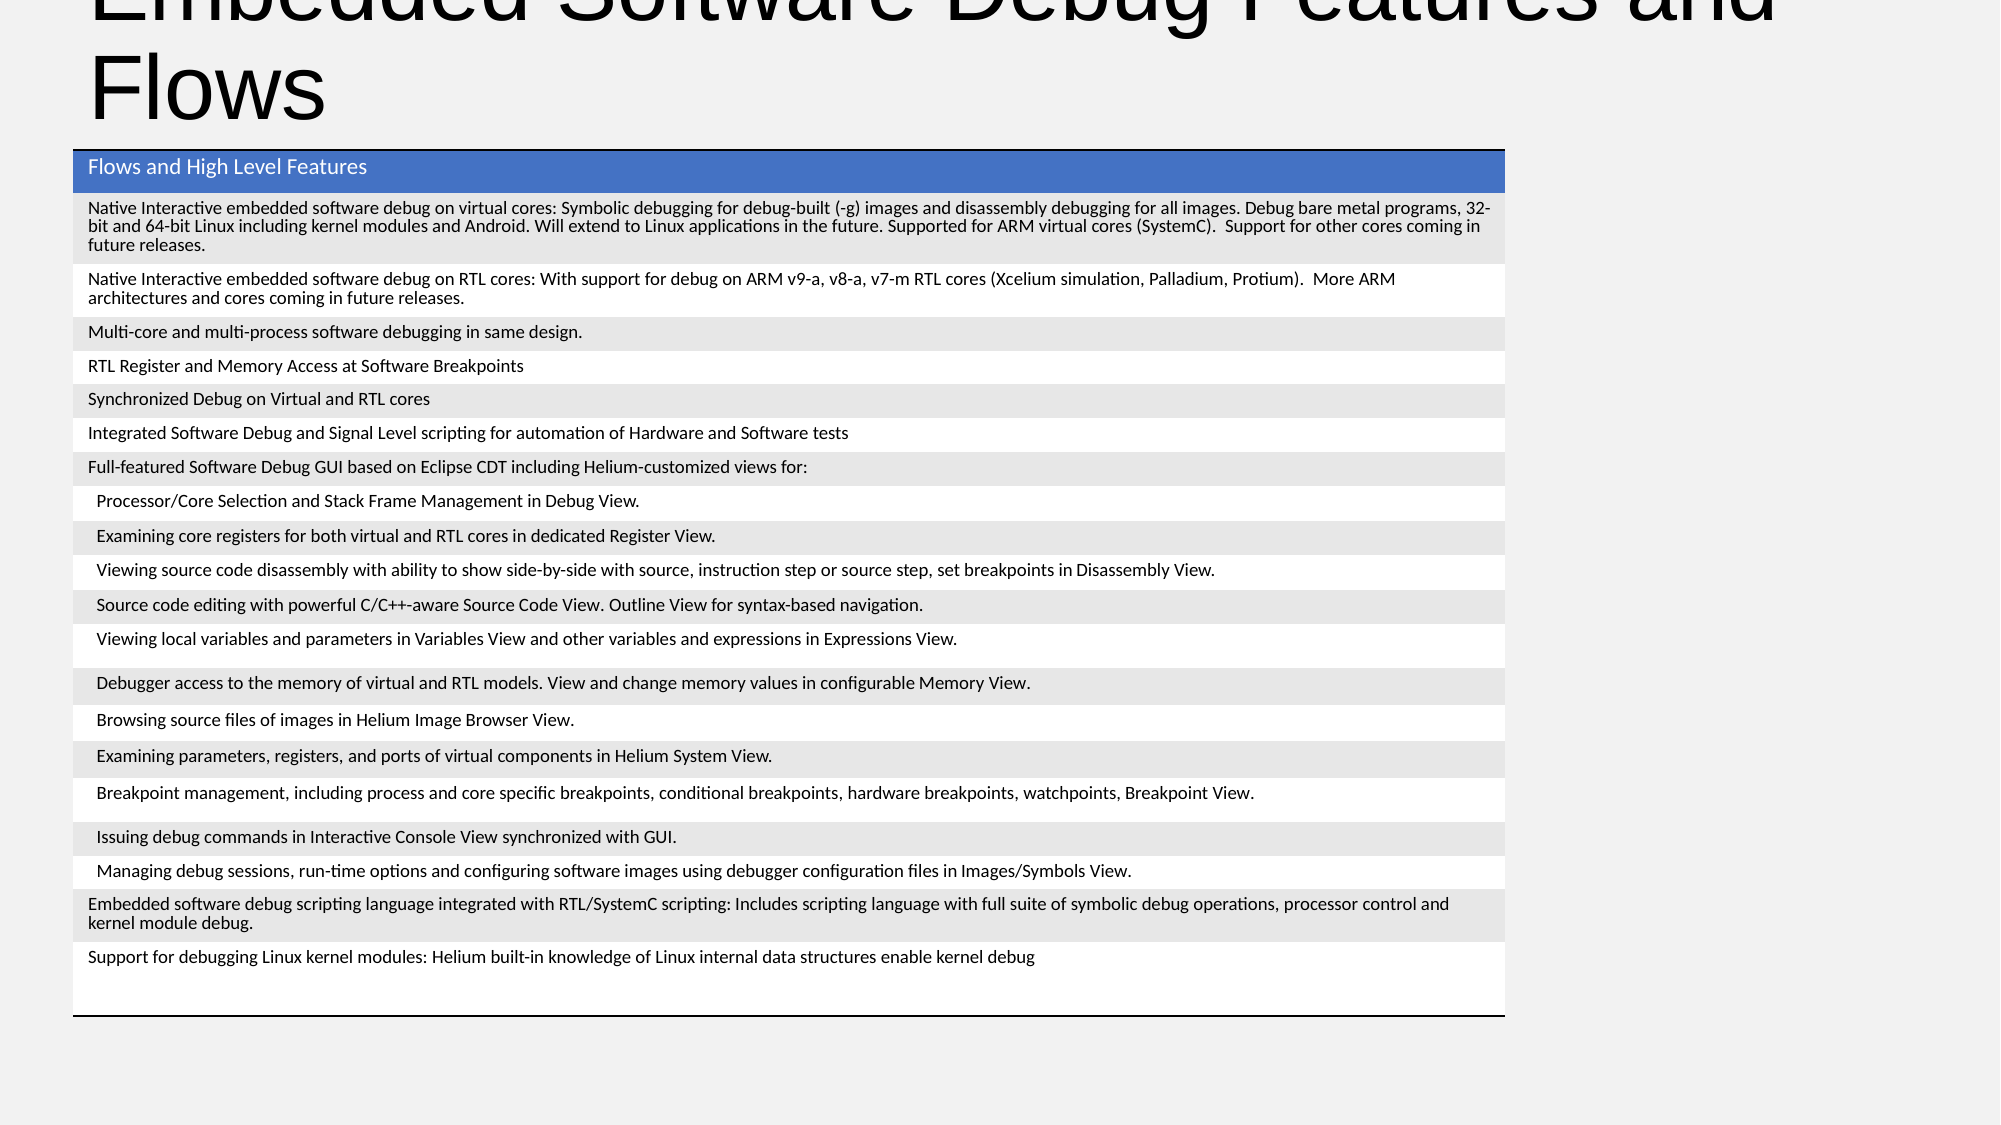

# Embedded Software Debug Features and Flows
| Flows and High Level Features |
| --- |
| Native Interactive embedded software debug on virtual cores: Symbolic debugging for debug-built (-g) images and disassembly debugging for all images. Debug bare metal programs, 32-bit and 64-bit Linux including kernel modules and Android. Will extend to Linux applications in the future. Supported for ARM virtual cores (SystemC). Support for other cores coming in future releases. |
| Native Interactive embedded software debug on RTL cores: With support for debug on ARM v9-a, v8-a, v7-m RTL cores (Xcelium simulation, Palladium, Protium). More ARM architectures and cores coming in future releases. |
| Multi-core and multi-process software debugging in same design. |
| RTL Register and Memory Access at Software Breakpoints |
| Synchronized Debug on Virtual and RTL cores |
| Integrated Software Debug and Signal Level scripting for automation of Hardware and Software tests |
| Full-featured Software Debug GUI based on Eclipse CDT including Helium-customized views for: |
| Processor/Core Selection and Stack Frame Management in Debug View. |
| Examining core registers for both virtual and RTL cores in dedicated Register View. |
| Viewing source code disassembly with ability to show side-by-side with source, instruction step or source step, set breakpoints in Disassembly View. |
| Source code editing with powerful C/C++-aware Source Code View. Outline View for syntax-based navigation. |
| Viewing local variables and parameters in Variables View and other variables and expressions in Expressions View. |
| Debugger access to the memory of virtual and RTL models. View and change memory values in configurable Memory View. |
| Browsing source files of images in Helium Image Browser View. |
| Examining parameters, registers, and ports of virtual components in Helium System View. |
| Breakpoint management, including process and core specific breakpoints, conditional breakpoints, hardware breakpoints, watchpoints, Breakpoint View. |
| Issuing debug commands in Interactive Console View synchronized with GUI. |
| Managing debug sessions, run-time options and configuring software images using debugger configuration files in Images/Symbols View. |
| Embedded software debug scripting language integrated with RTL/SystemC scripting: Includes scripting language with full suite of symbolic debug operations, processor control and kernel module debug. |
| Support for debugging Linux kernel modules: Helium built-in knowledge of Linux internal data structures enable kernel debug |